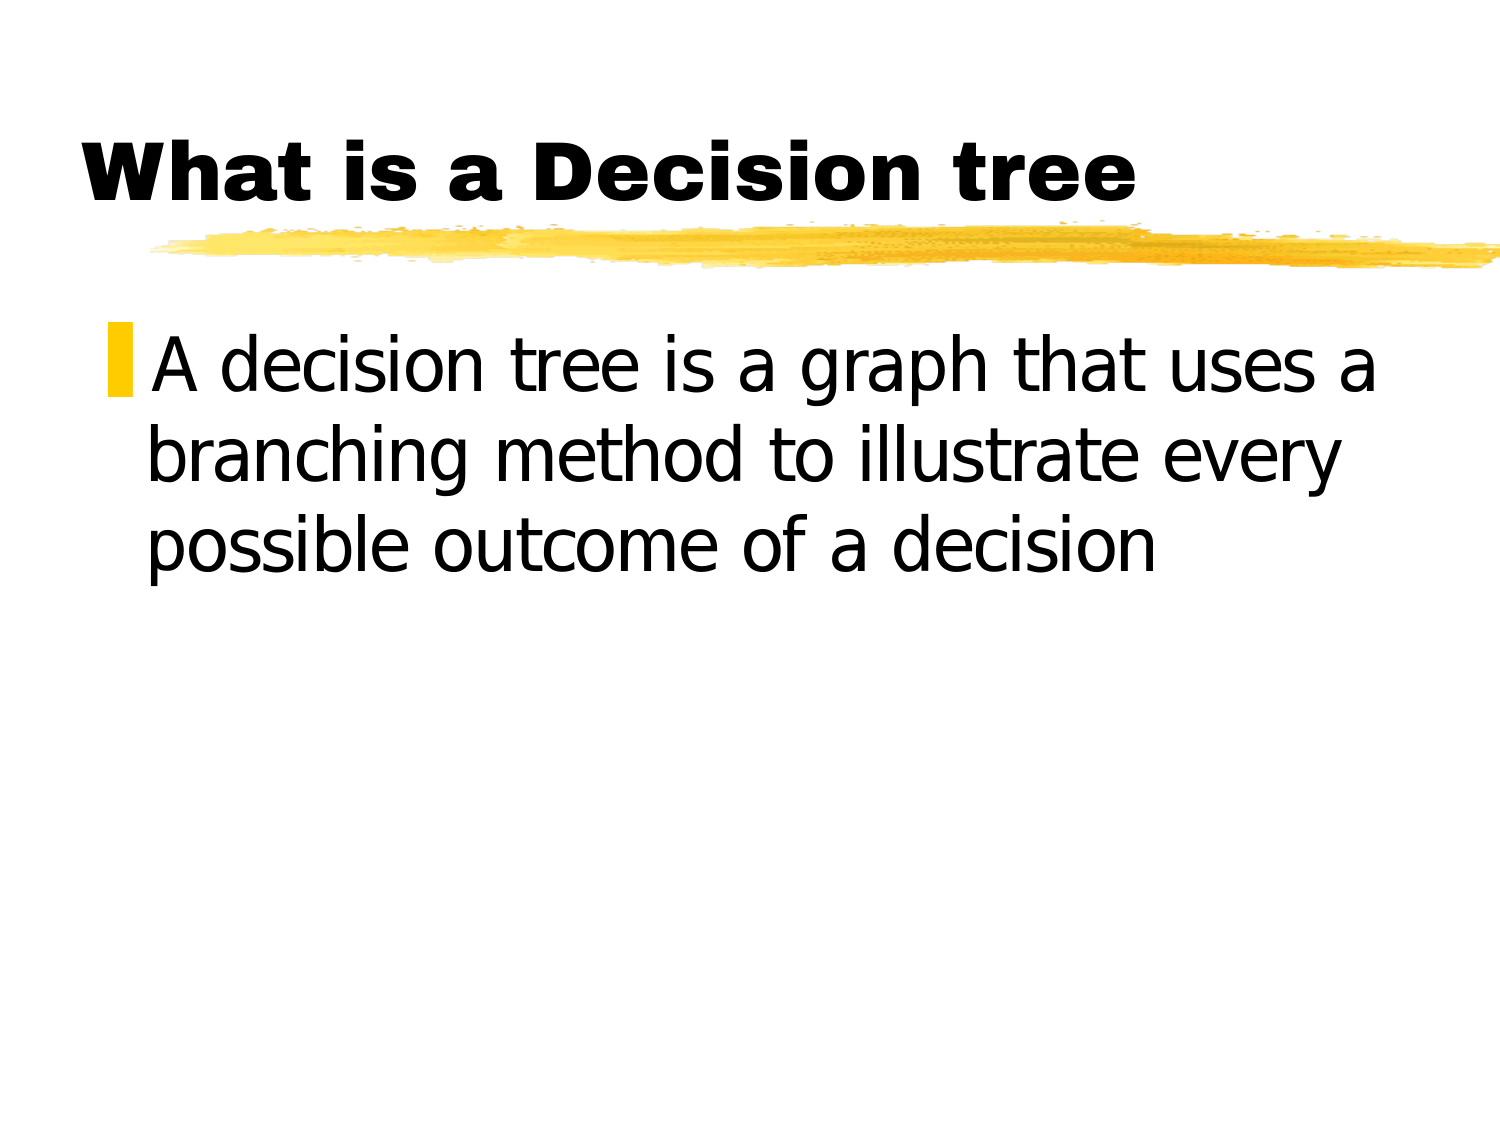

# What is a Decision tree
A decision tree is a graph that uses a branching method to illustrate every possible outcome of a decision